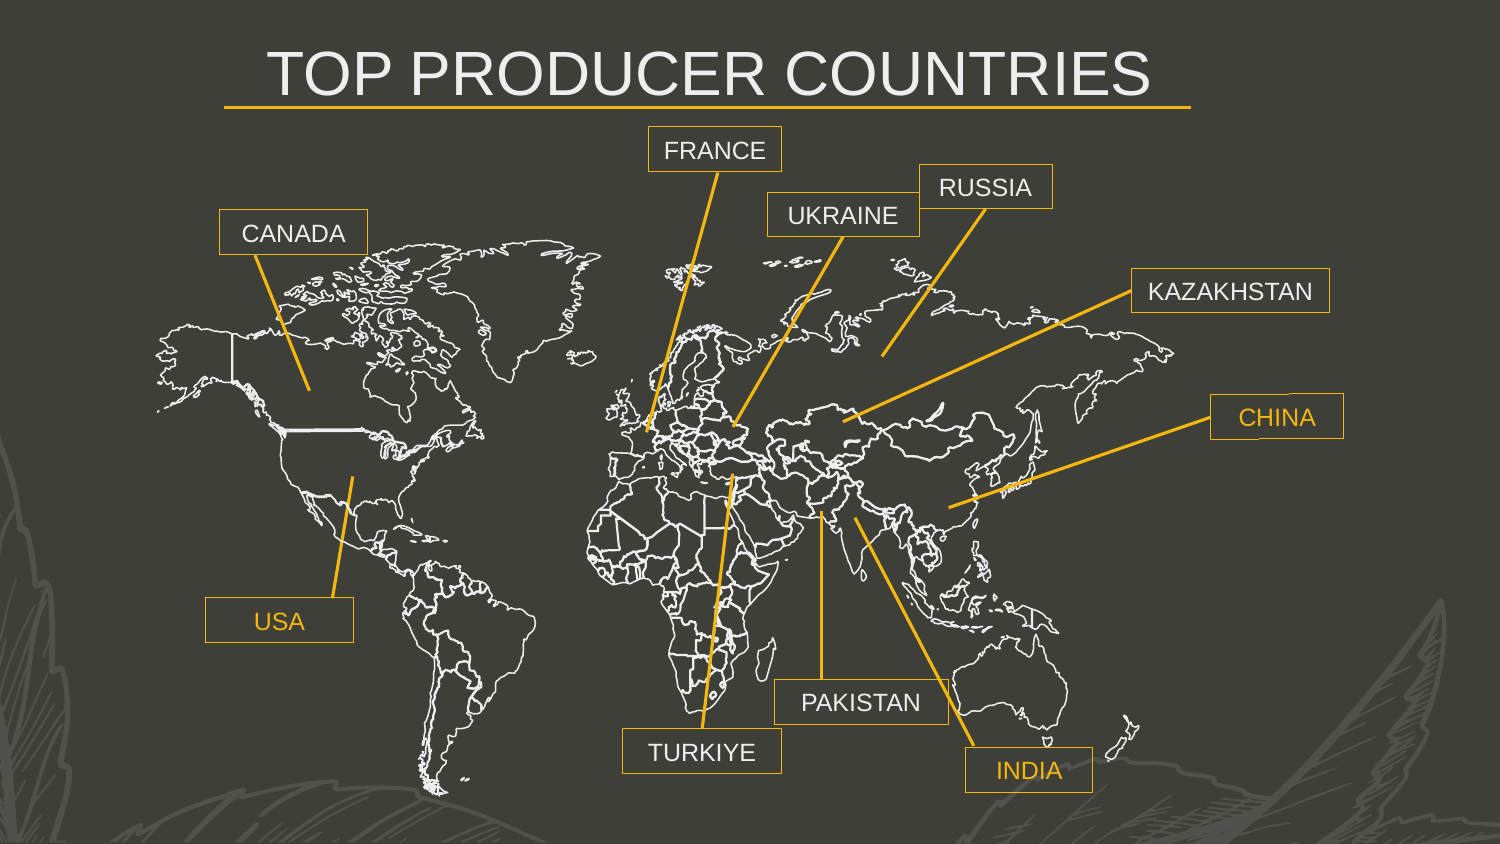

# TOP PRODUCER COUNTRIES
FRANCE
RUSSIA

USA
TURKIYE
UKRAINE
CANADA
KAZAKHSTAN
CHINA

PAKISTAN
INDIA